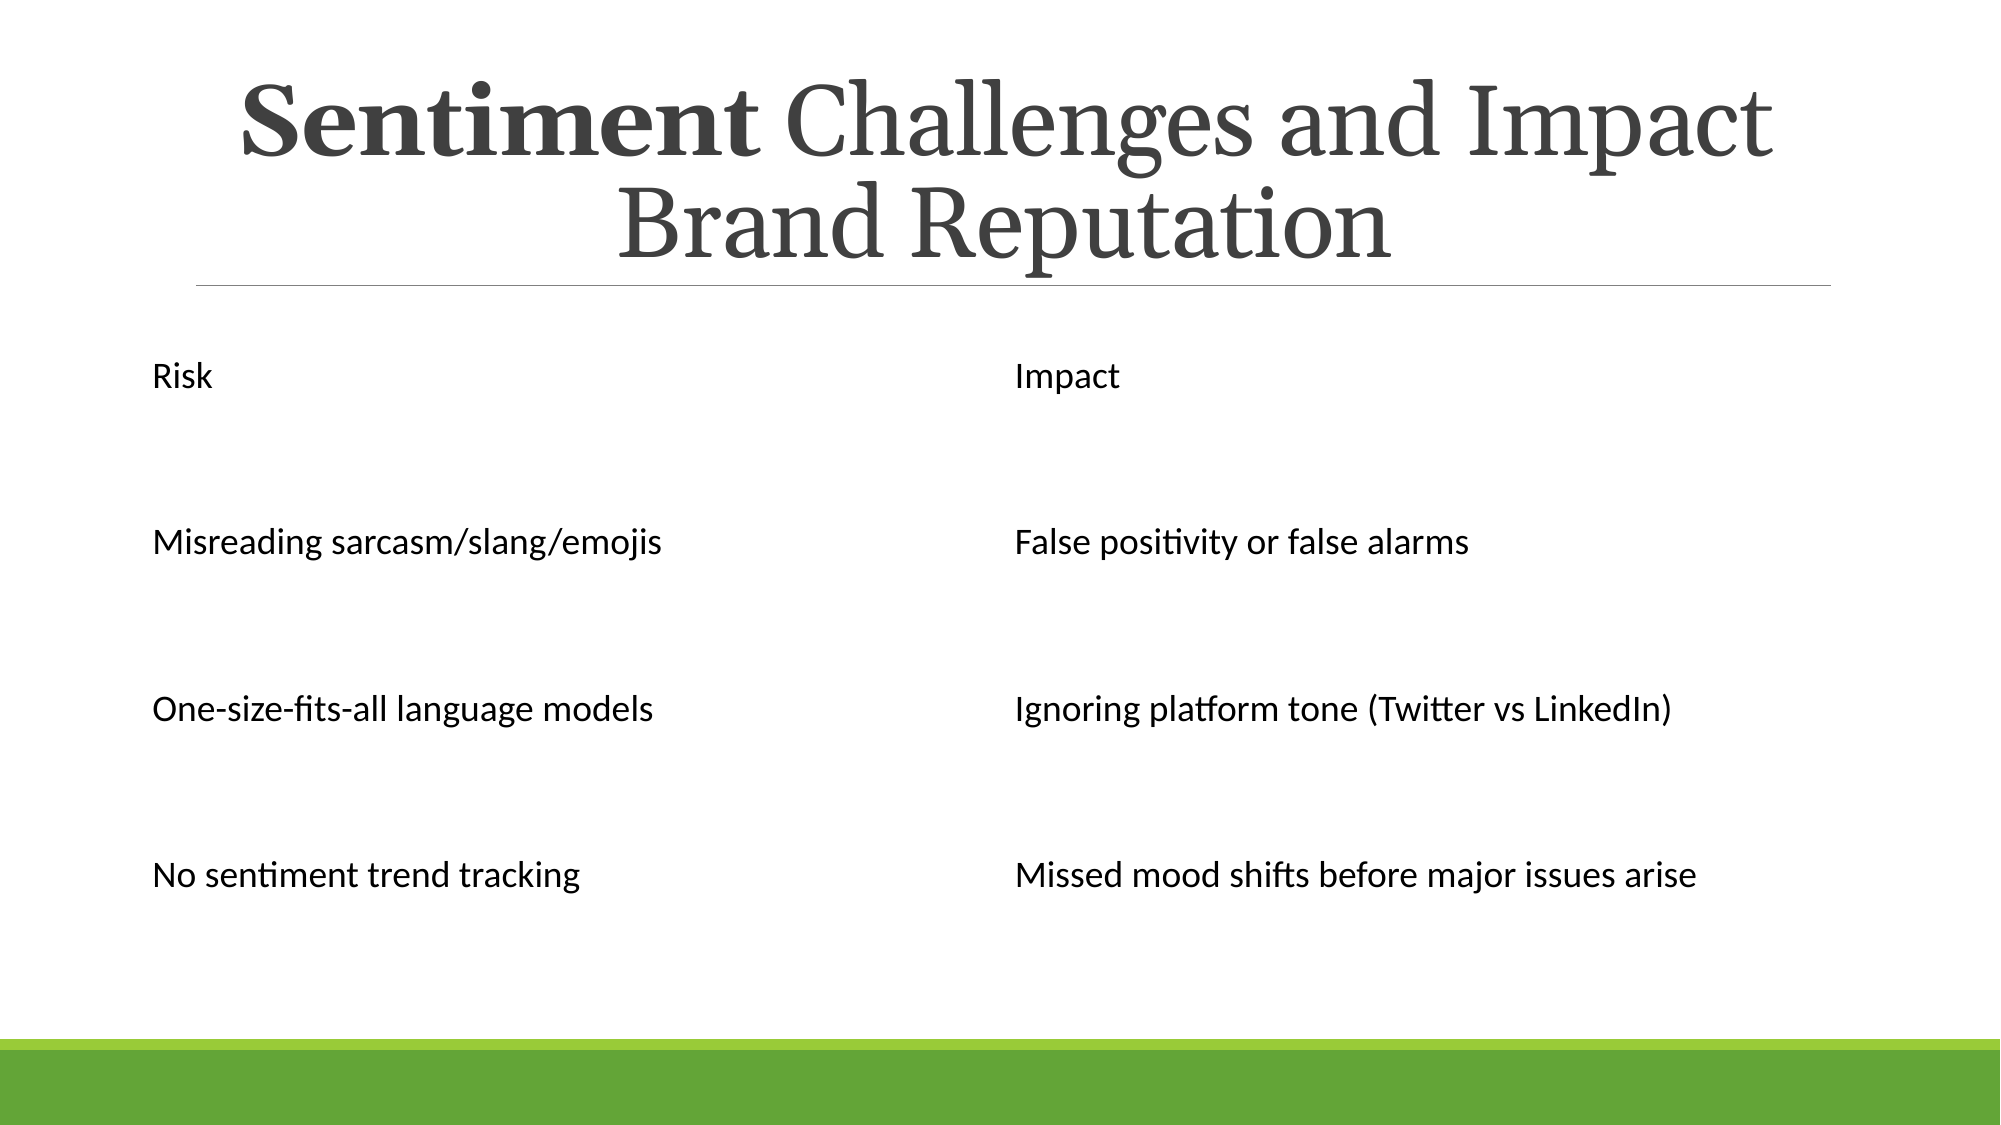

# Sentiment Challenges and Impact Brand Reputation
| Risk | Impact |
| --- | --- |
| Misreading sarcasm/slang/emojis | False positivity or false alarms |
| One-size-fits-all language models | Ignoring platform tone (Twitter vs LinkedIn) |
| No sentiment trend tracking | Missed mood shifts before major issues arise |